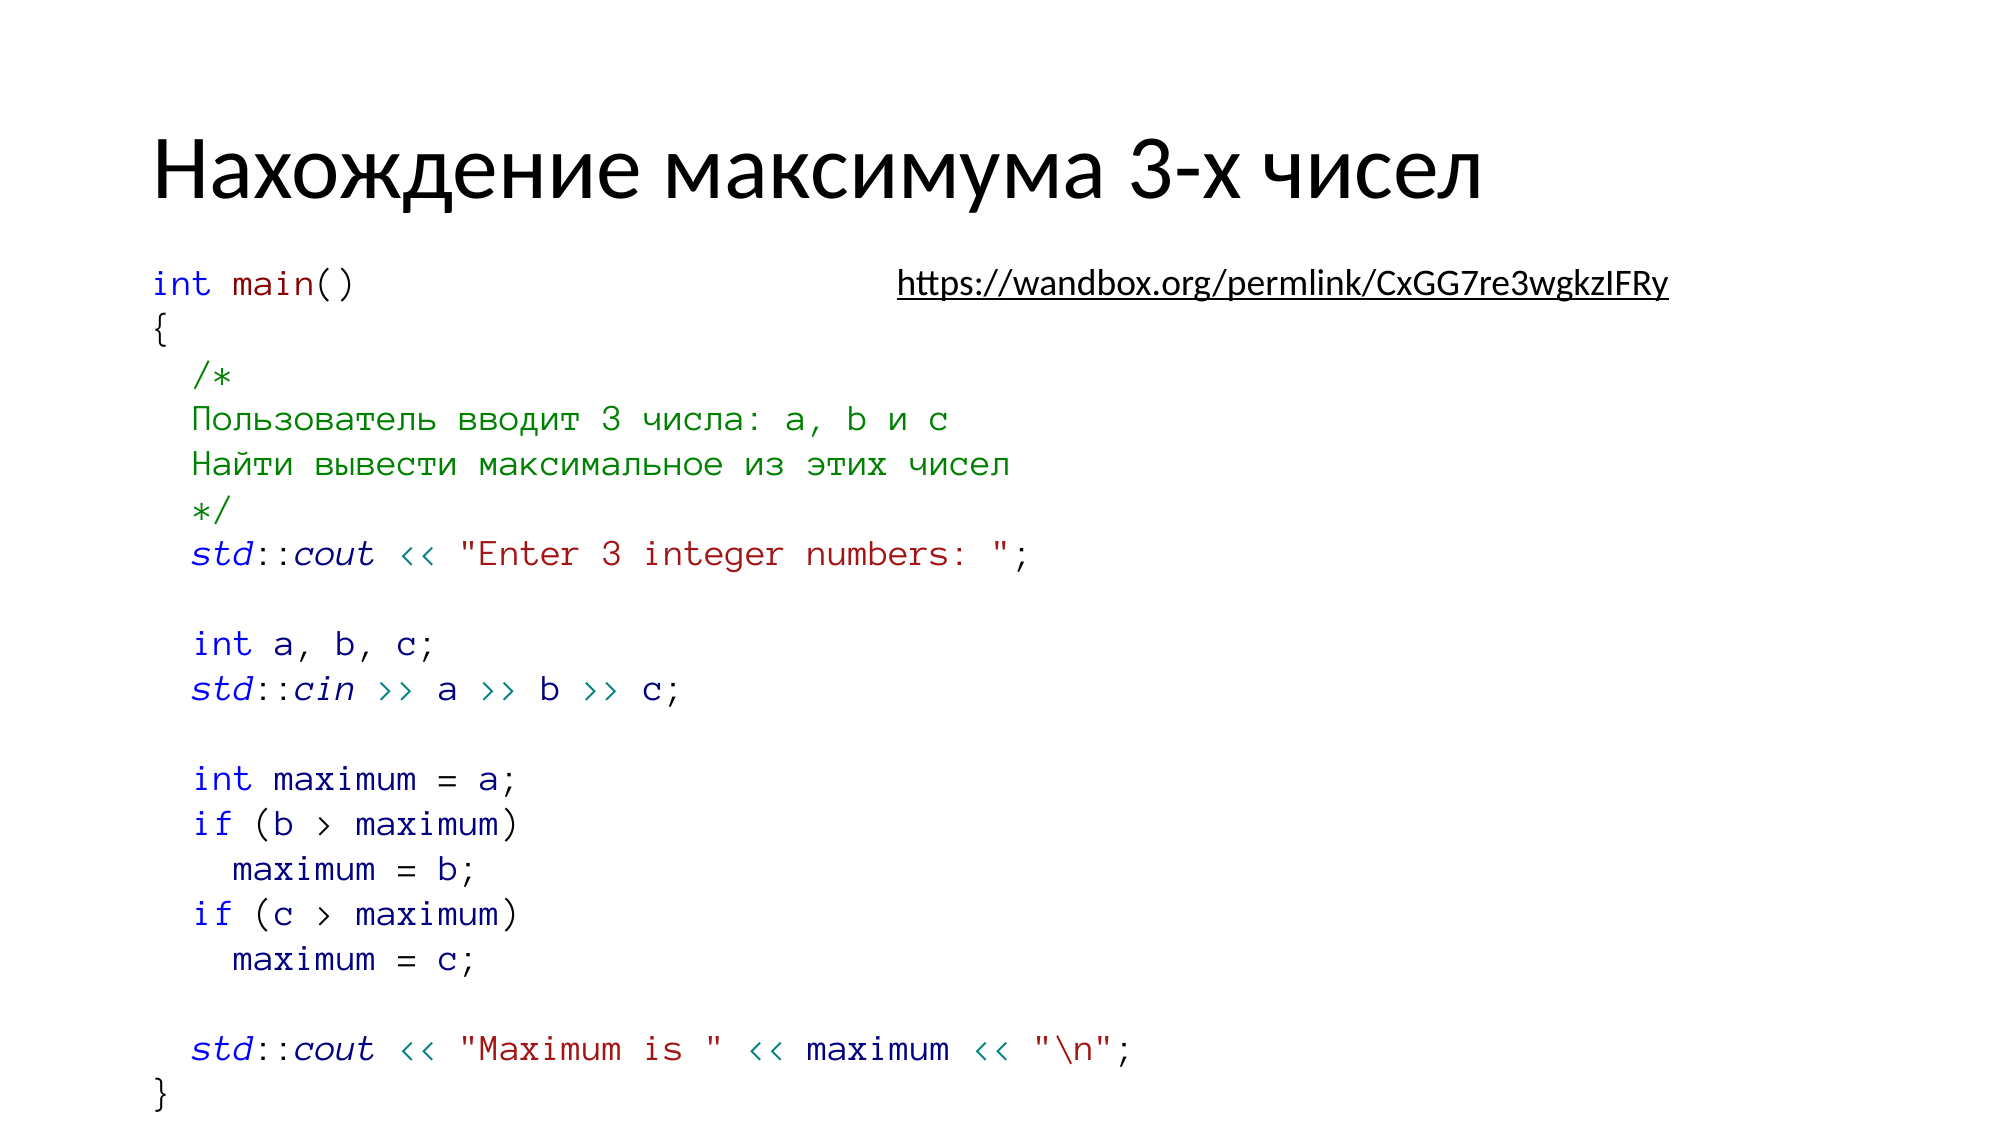

# Нахождение максимума 3-х чисел
int main()
{
  /*
  Пользователь вводит 3 числа: a, b и c
  Найти вывести максимальное из этих чисел
  */
  std::cout << "Enter 3 integer numbers: ";

  int a, b, c;
  std::cin >> a >> b >> c;

  int maximum = a;
  if (b > maximum)
    maximum = b;
  if (c > maximum)
    maximum = c;

  std::cout << "Maximum is " << maximum << "\n";
}
https://wandbox.org/permlink/CxGG7re3wgkzIFRy